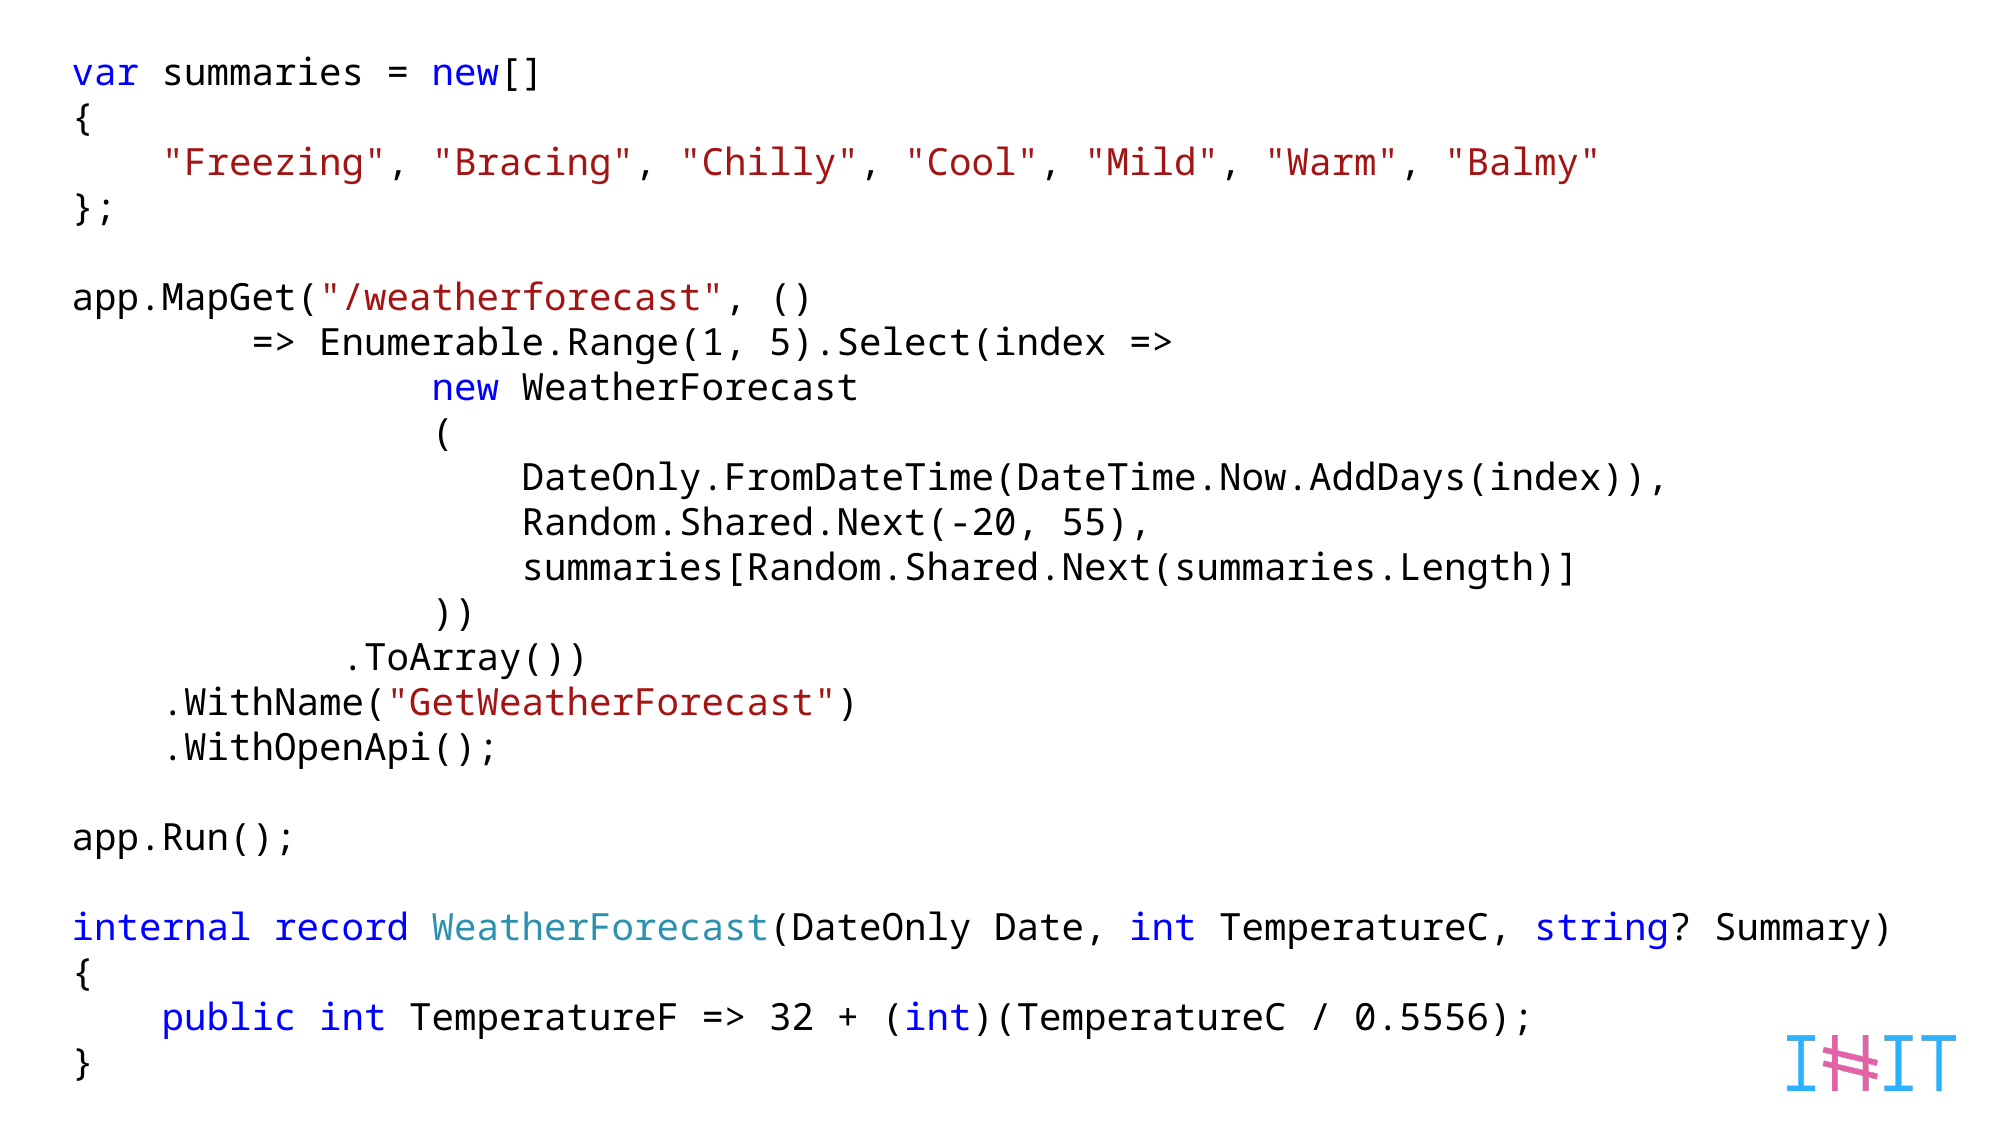

var summaries = new[]
{
    "Freezing", "Bracing", "Chilly", "Cool", "Mild", "Warm", "Balmy"
};

app.MapGet("/weatherforecast", ()
        => Enumerable.Range(1, 5).Select(index =>
                new WeatherForecast
                (
                    DateOnly.FromDateTime(DateTime.Now.AddDays(index)),
                    Random.Shared.Next(-20, 55),
                    summaries[Random.Shared.Next(summaries.Length)]
                ))
            .ToArray())
    .WithName("GetWeatherForecast")
    .WithOpenApi();

app.Run();

internal record WeatherForecast(DateOnly Date, int TemperatureC, string? Summary)
{
    public int TemperatureF => 32 + (int)(TemperatureC / 0.5556);
}